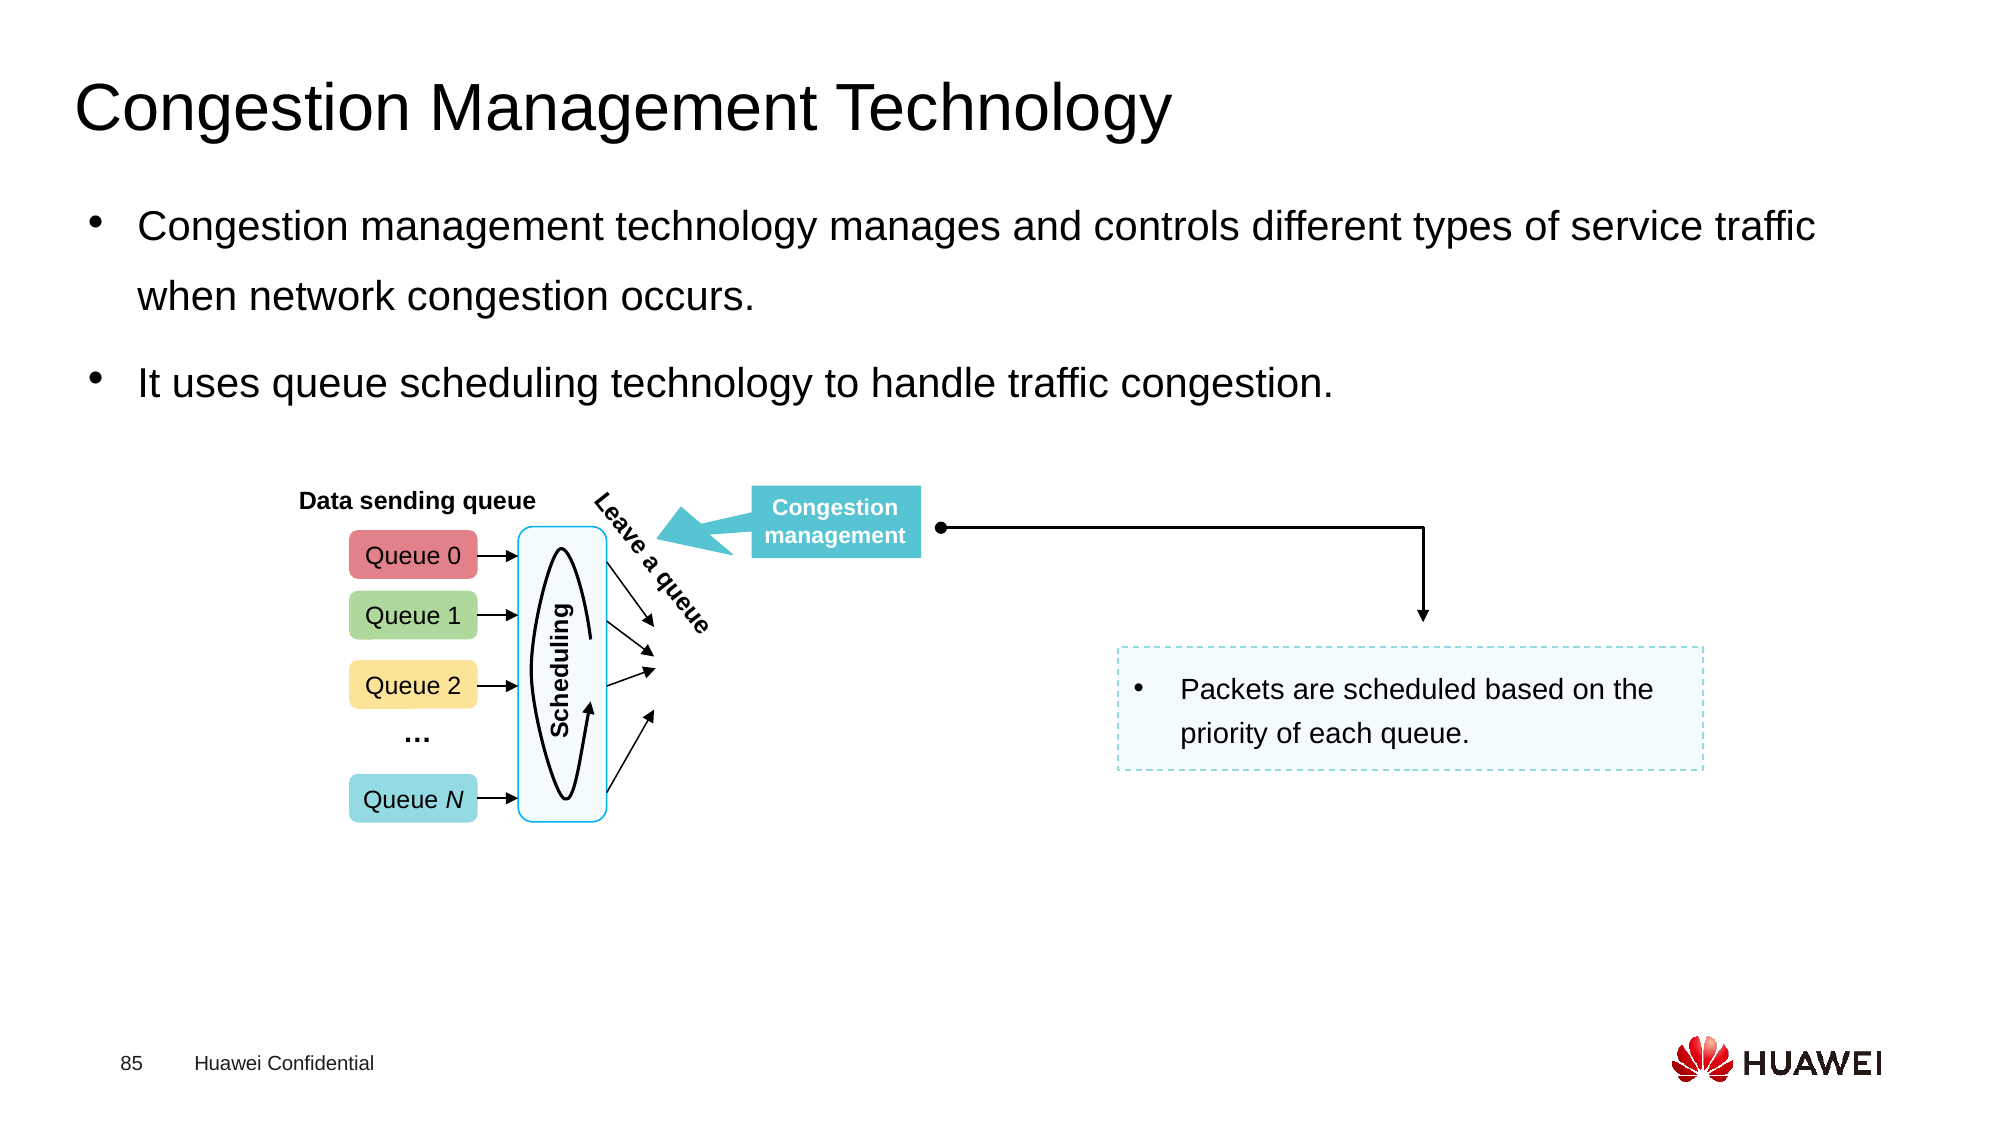

# Congestion Management Technology
Congestion management technology manages and controls different types of service traffic when network congestion occurs.
It uses queue scheduling technology to handle traffic congestion.

Scheduling

Queue 0
Leave a queue
Queue 1
Queue 2
…
Queue N
Data sending queue
Congestion management

Packets are scheduled based on the priority of each queue.